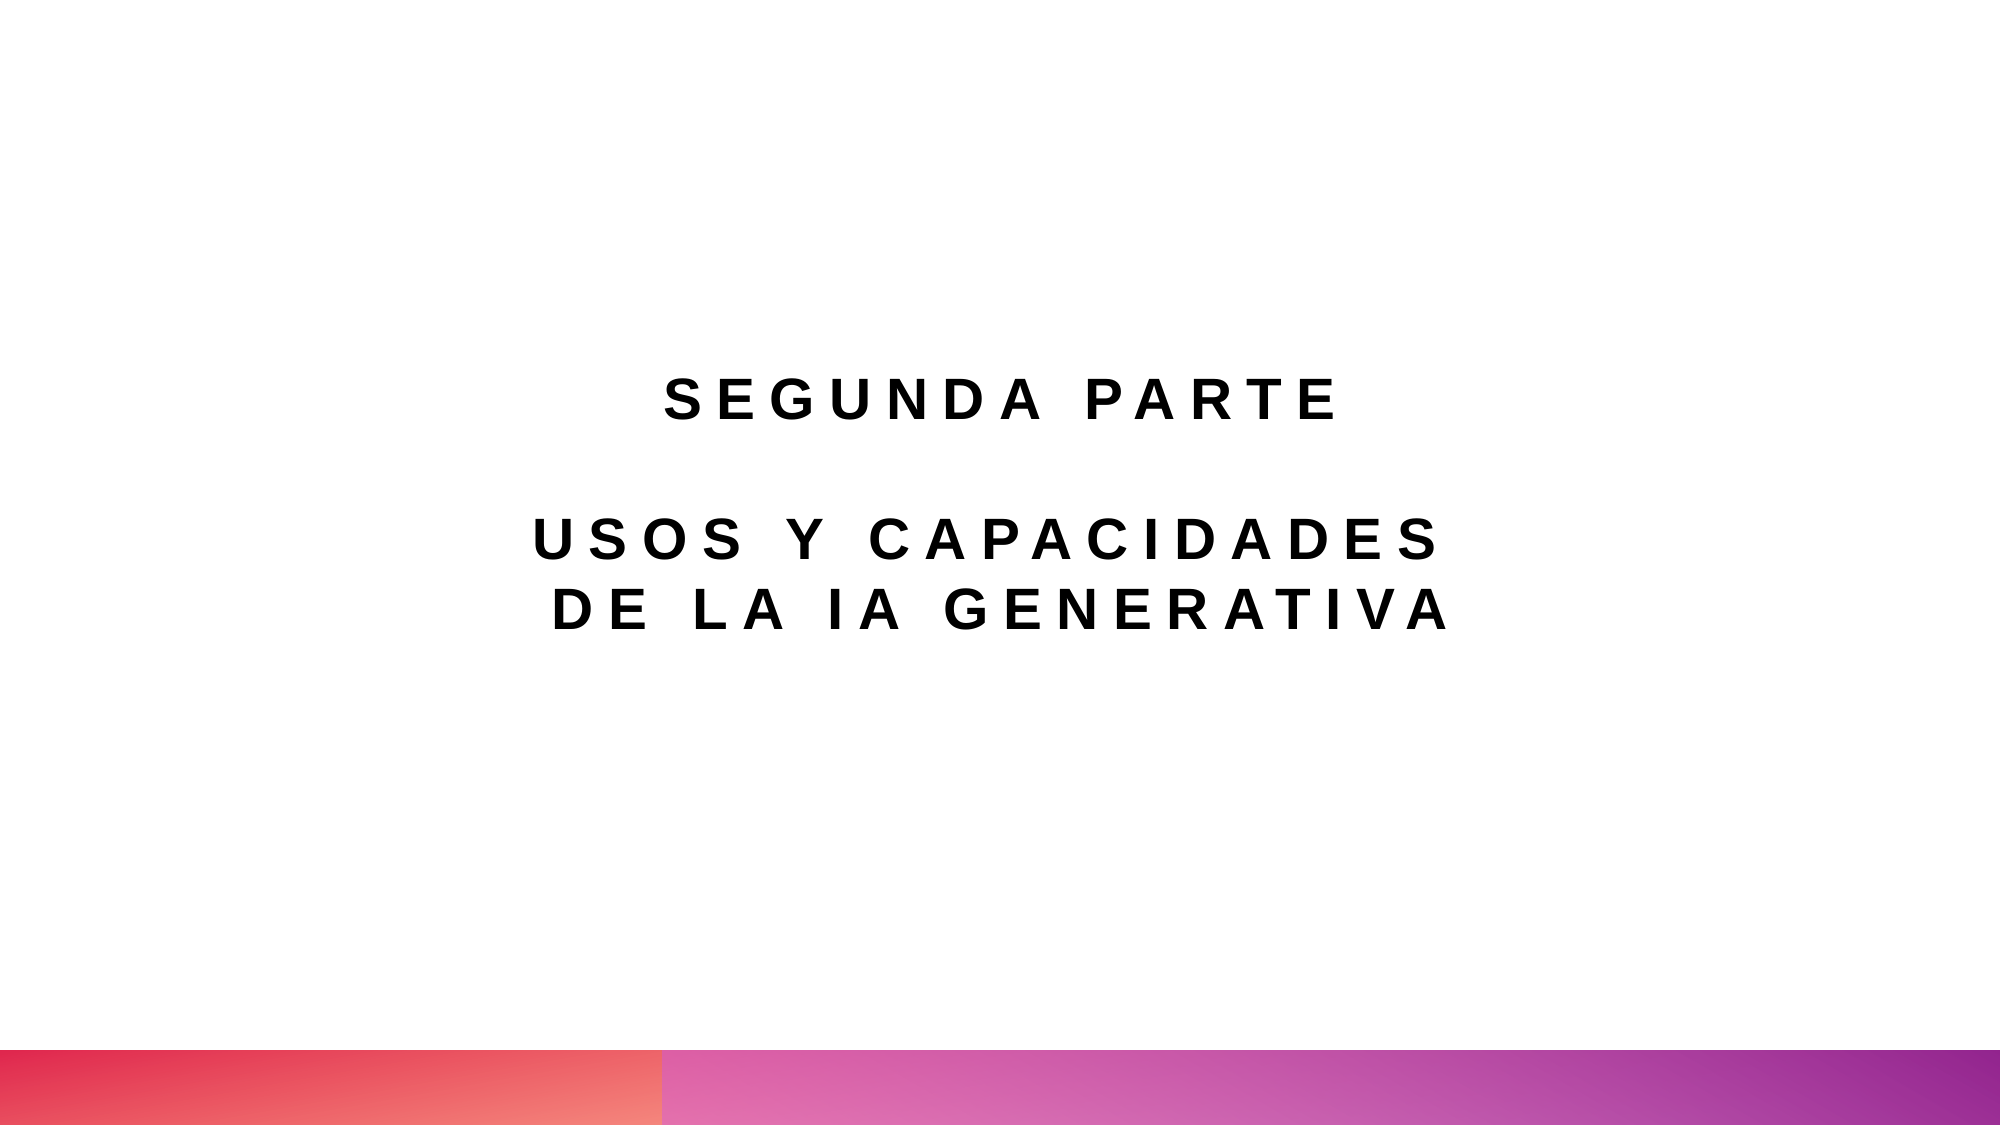

SEGUNDA PARTE

Usos y capacidades
de la IA Generativa